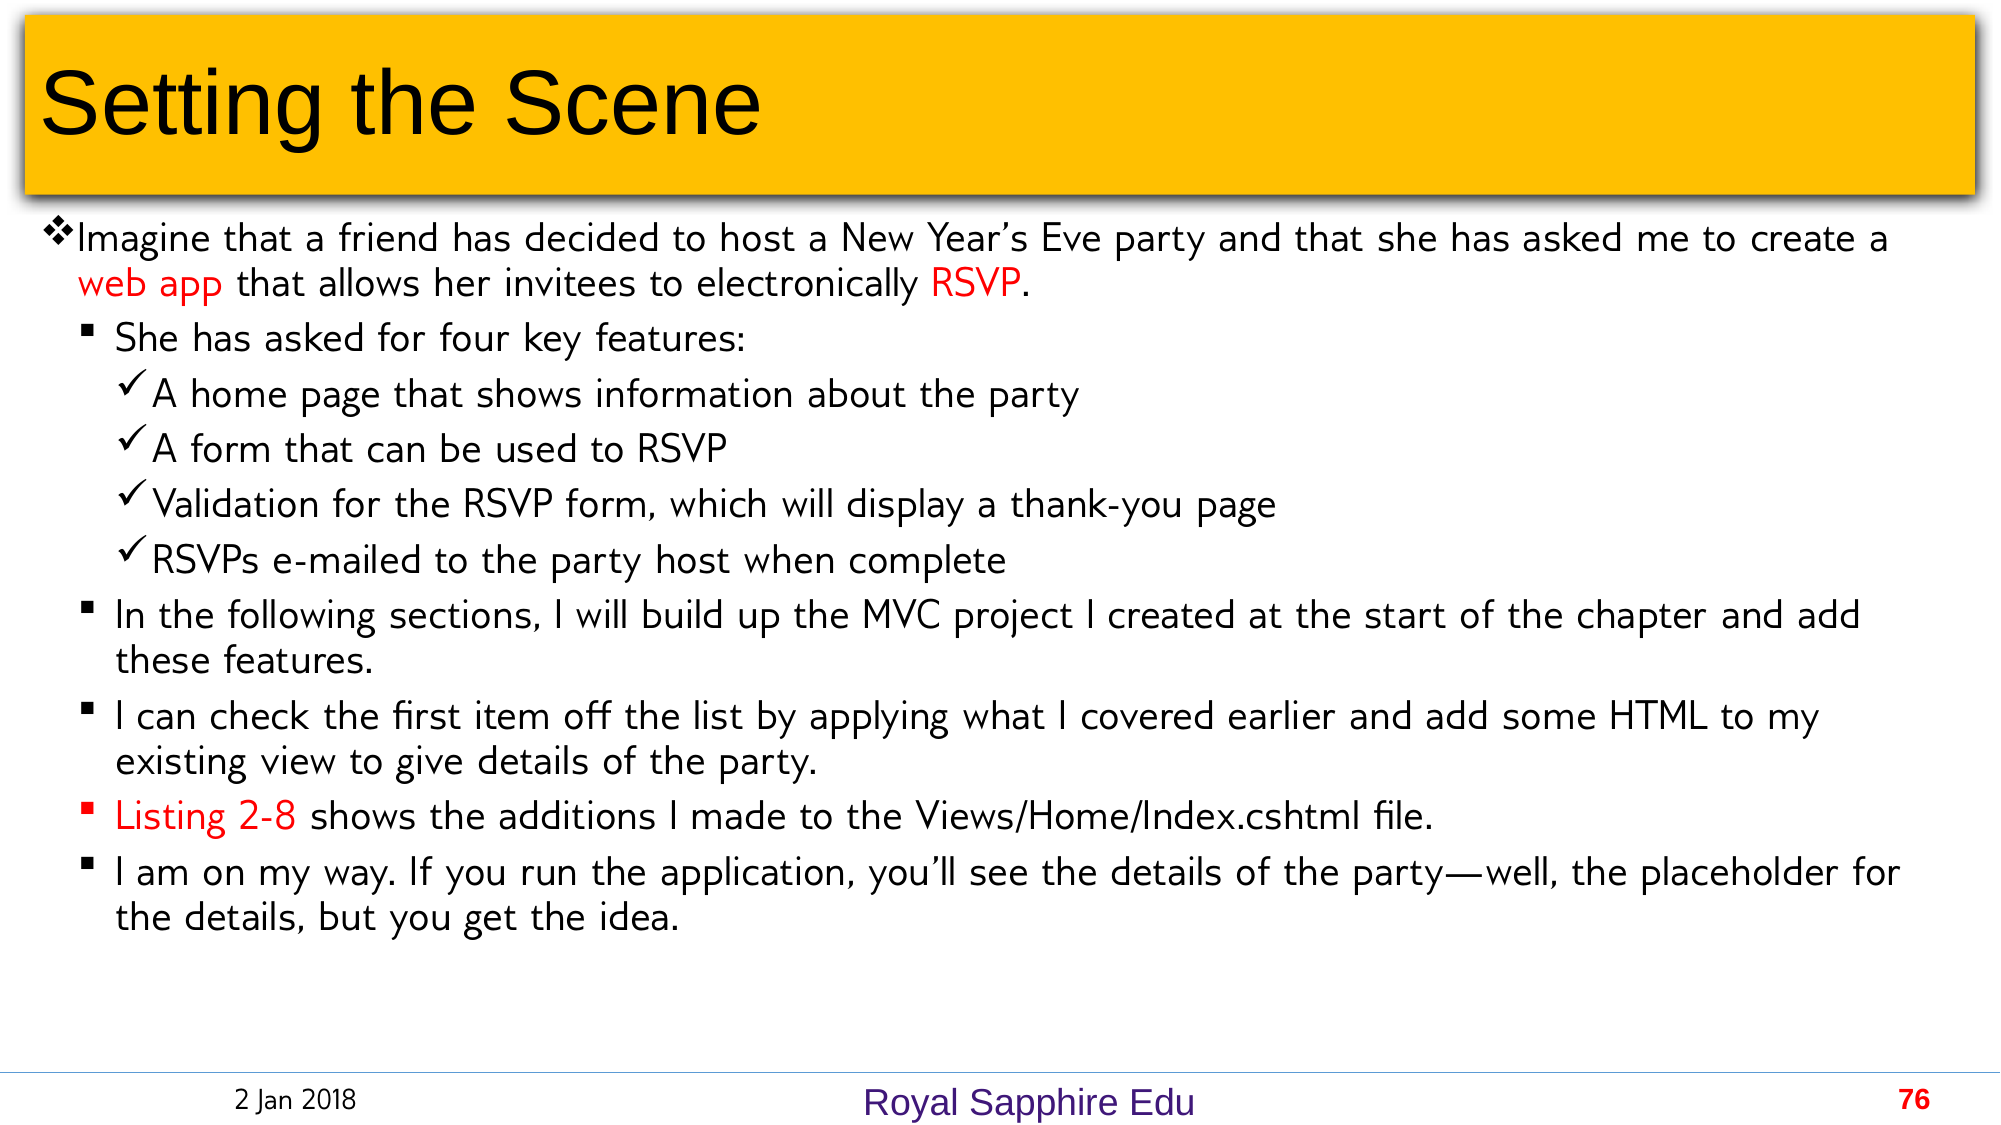

# Setting the Scene
Imagine that a friend has decided to host a New Year’s Eve party and that she has asked me to create a web app that allows her invitees to electronically RSVP.
She has asked for four key features:
A home page that shows information about the party
A form that can be used to RSVP
Validation for the RSVP form, which will display a thank-you page
RSVPs e-mailed to the party host when complete
In the following sections, I will build up the MVC project I created at the start of the chapter and add these features.
I can check the first item off the list by applying what I covered earlier and add some HTML to my existing view to give details of the party.
Listing 2-8 shows the additions I made to the Views/Home/Index.cshtml file.
I am on my way. If you run the application, you’ll see the details of the party—well, the placeholder for the details, but you get the idea.
2 Jan 2018
76